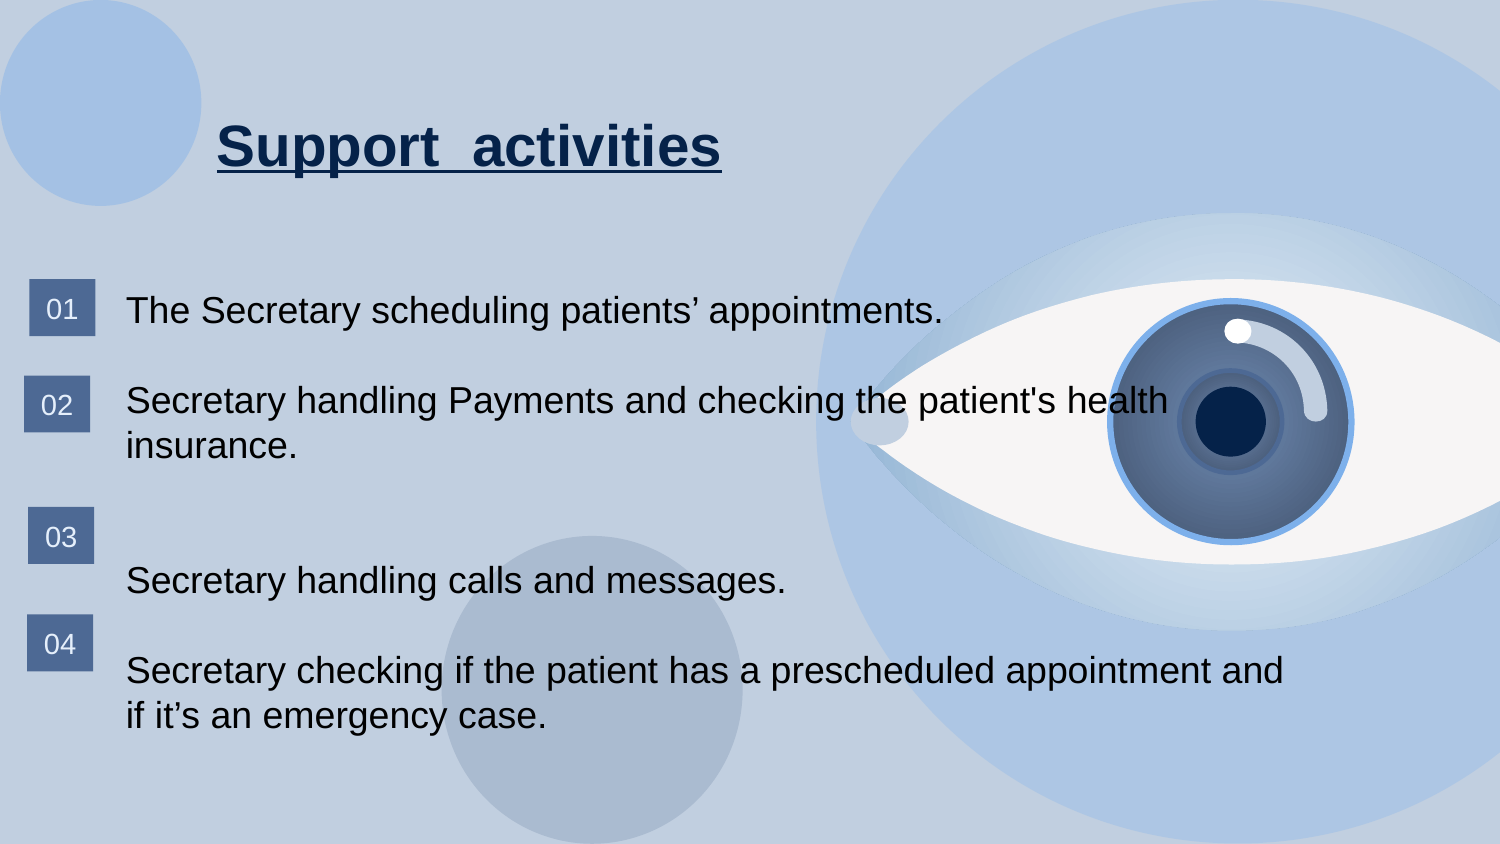

# Support  activities

01
The Secretary scheduling patients’ appointments.

Secretary handling Payments and checking the patient's health insurance.

Secretary handling calls and messages.

Secretary checking if the patient has a prescheduled appointment and if it’s an emergency case.

02

03
04